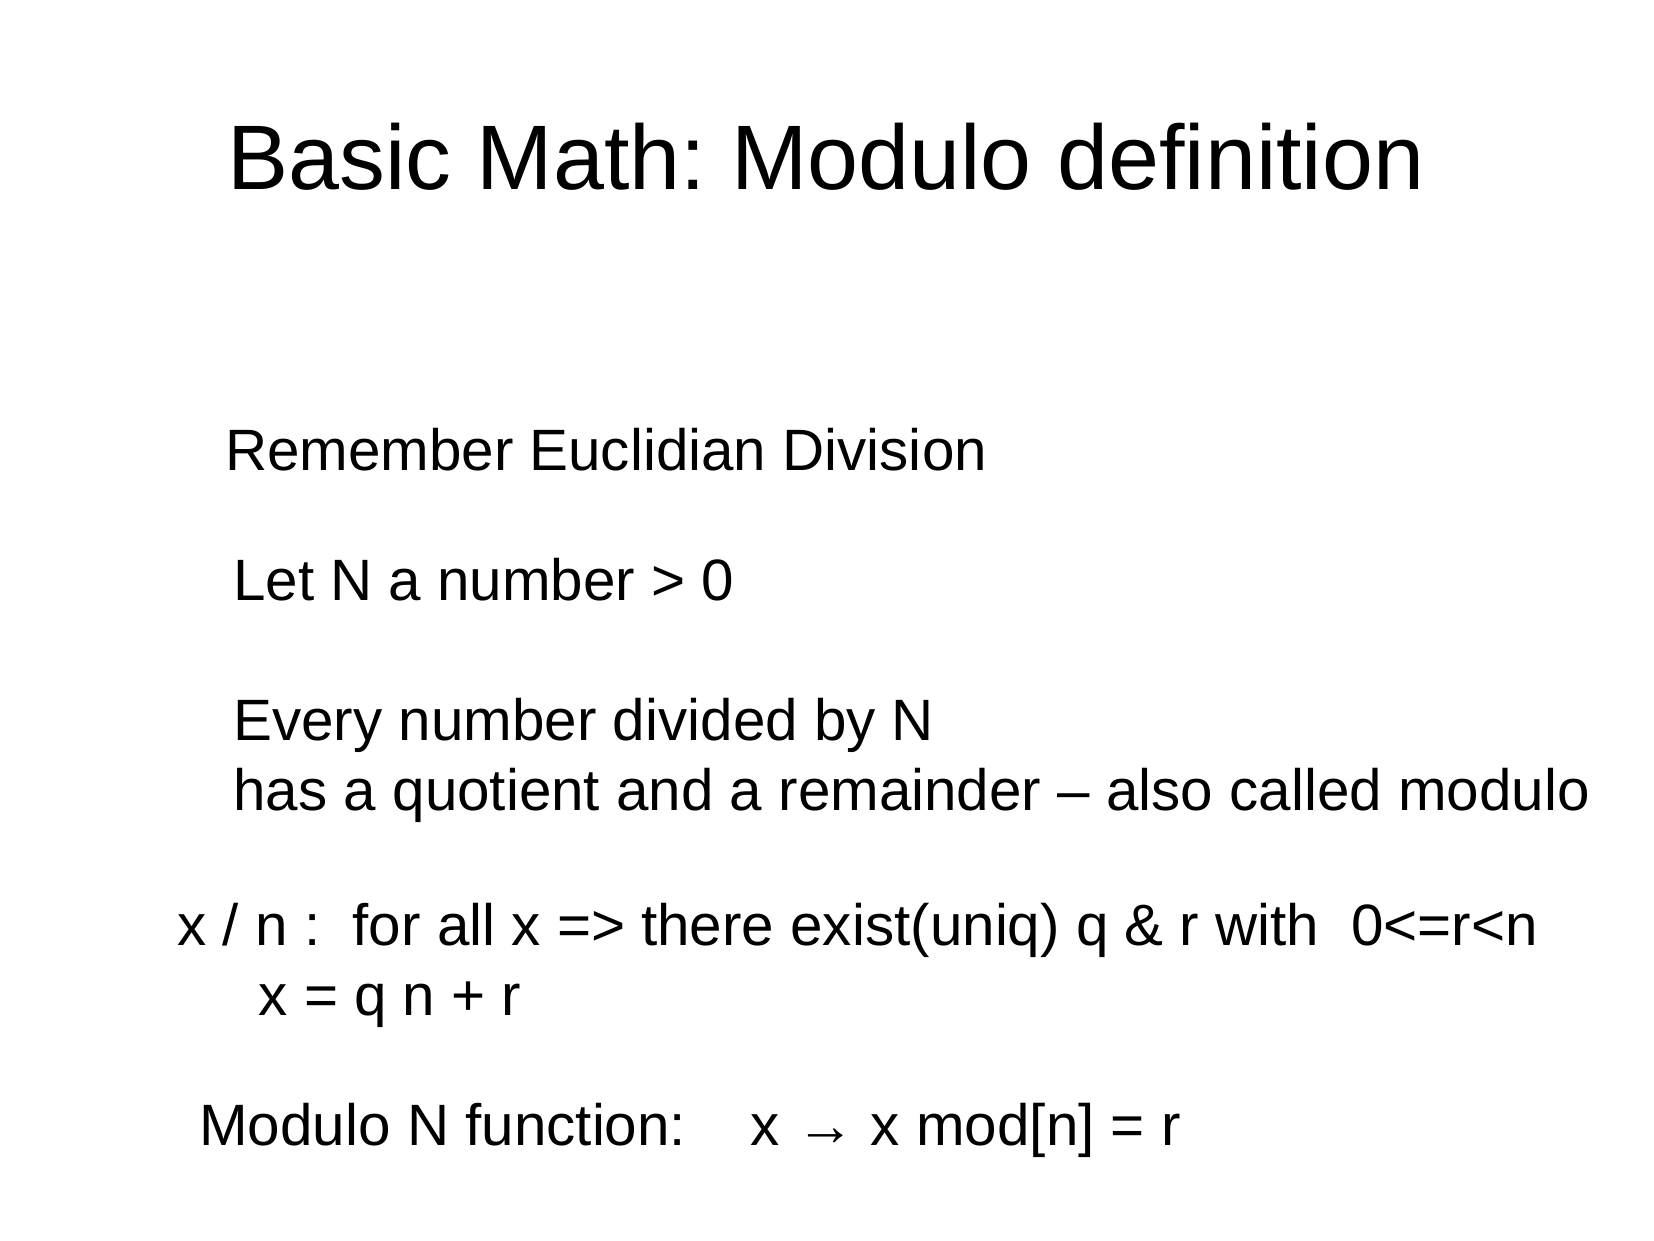

Basic Math: Modulo definition
Remember Euclidian Division
Let N a number > 0
Every number divided by N
has a quotient and a remainder – also called modulo
x / n :  for all x => there exist(uniq) q & r with  0<=r<n
     x = q n + r
Modulo N function:    x → x mod[n] = r